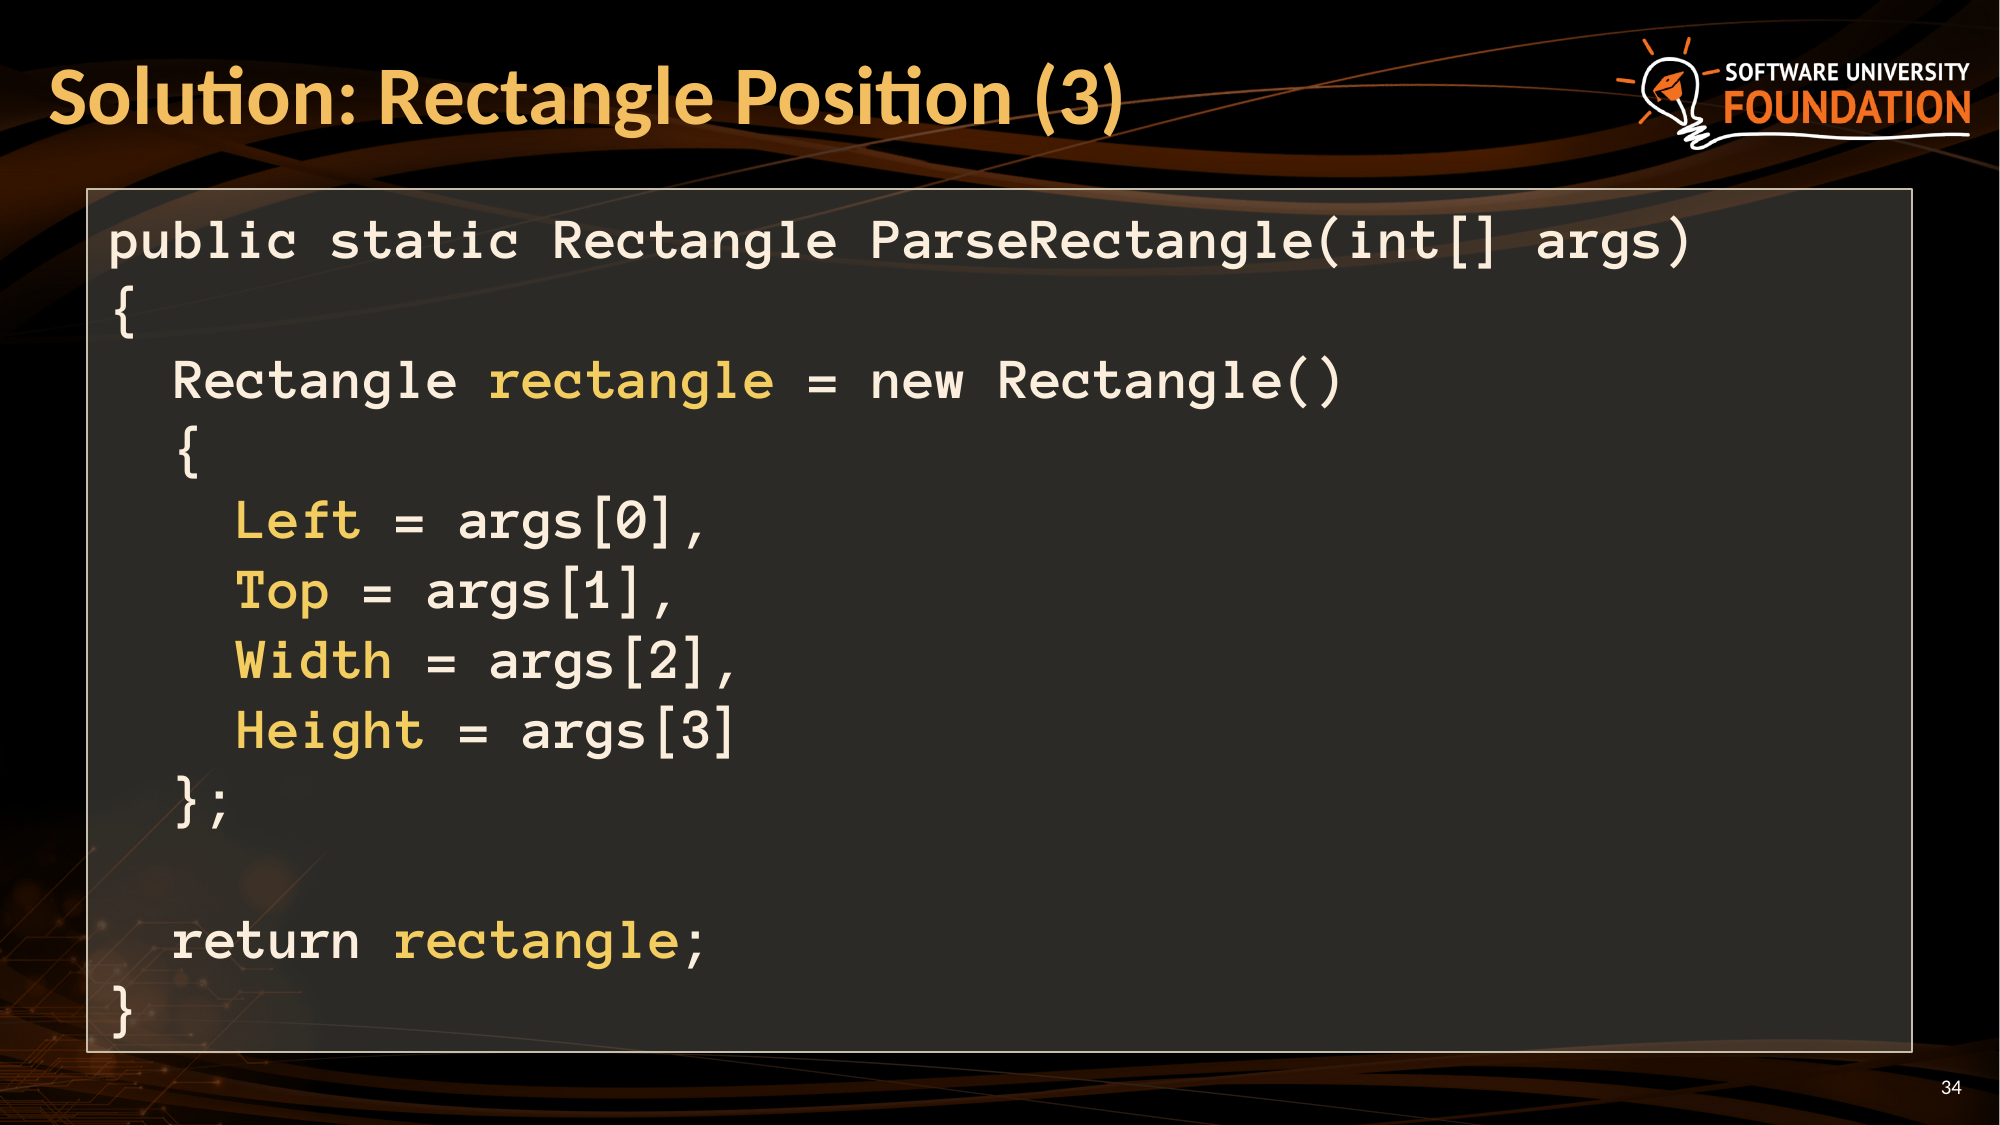

# Solution: Rectangle Position (3)
public static Rectangle ParseRectangle(int[] args)
{
  Rectangle rectangle = new Rectangle()
  {
    Left = args[0],
    Top = args[1],
    Width = args[2],
    Height = args[3]
  };

  return rectangle;
}
34